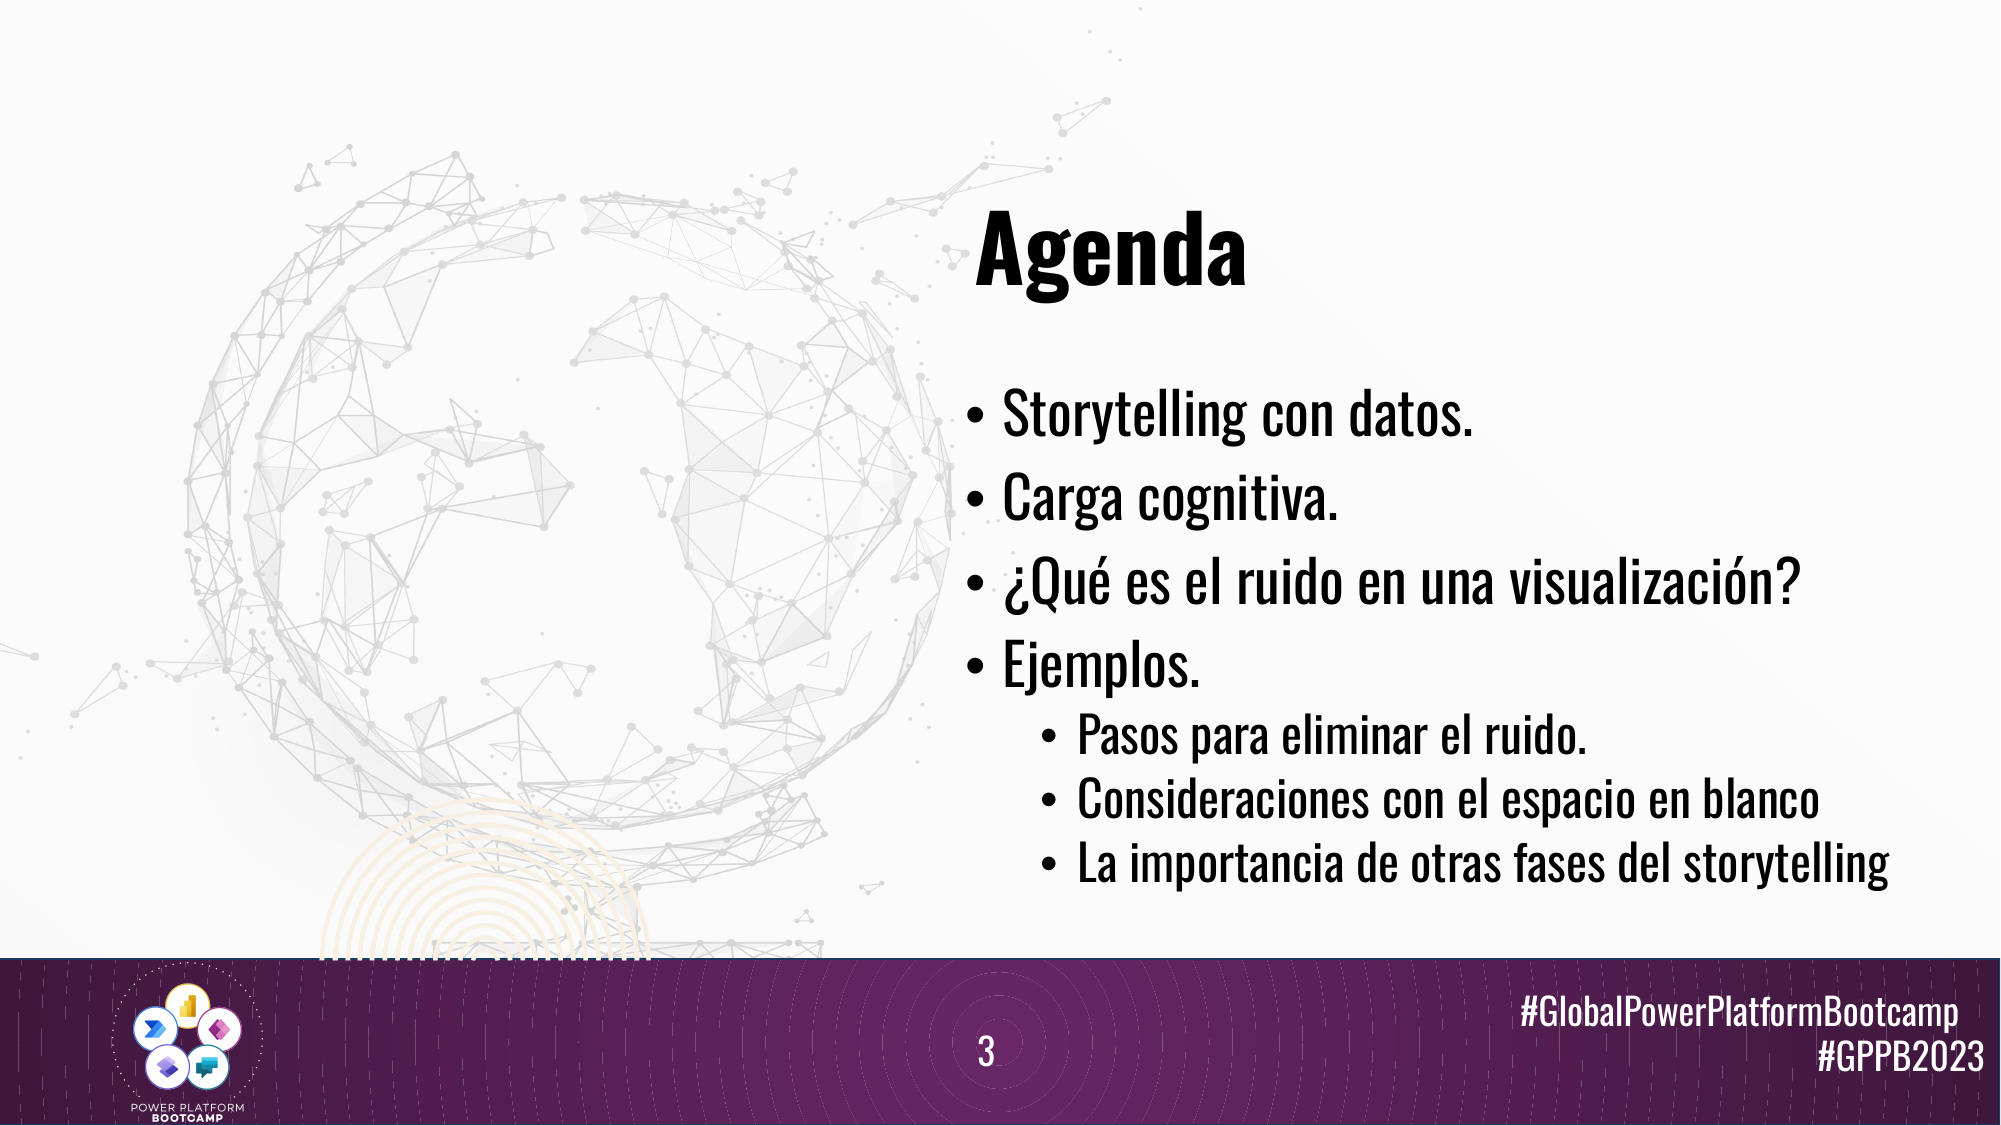

Agenda
Storytelling con datos.
Carga cognitiva.
¿Qué es el ruido en una visualización?
Ejemplos.
Pasos para eliminar el ruido.
Consideraciones con el espacio en blanco
La importancia de otras fases del storytelling
3